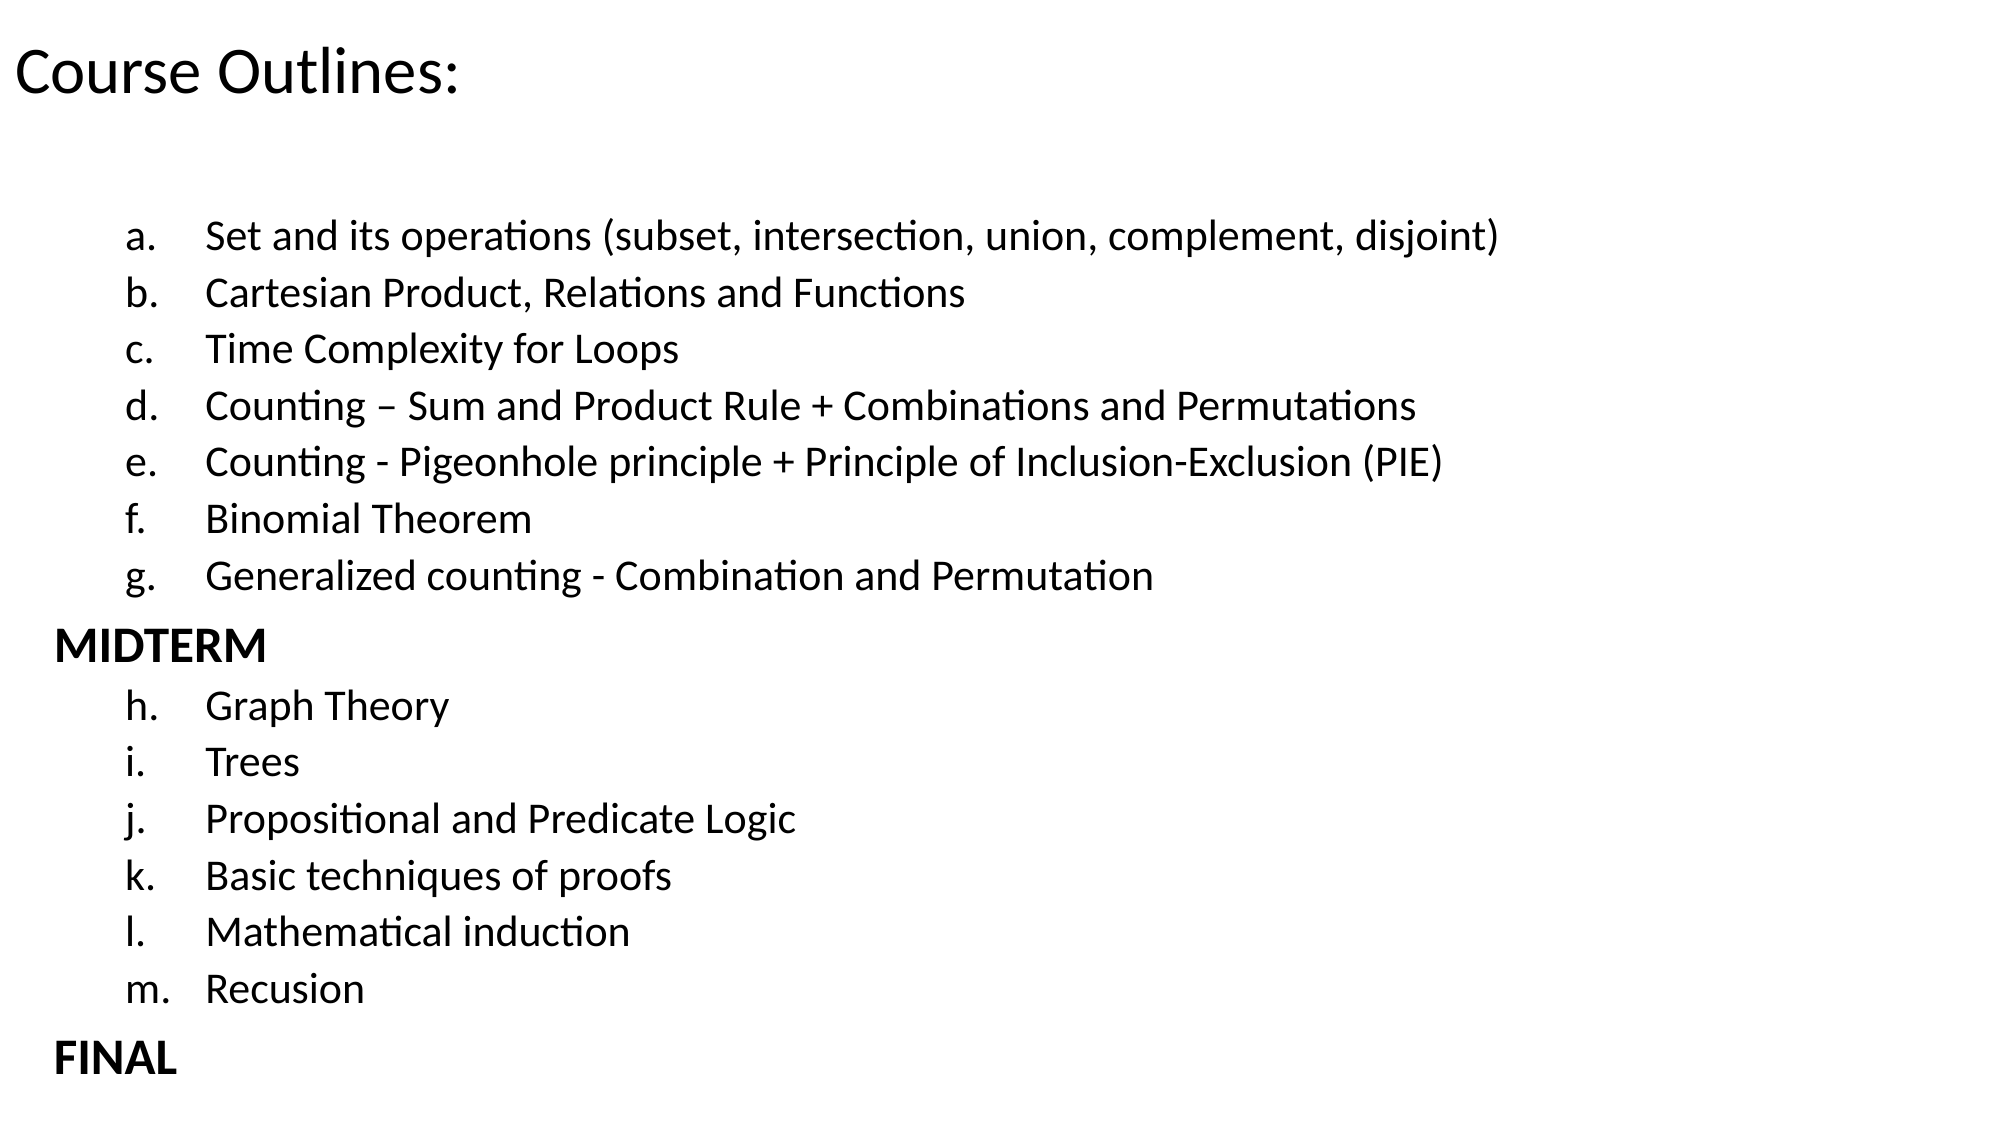

# Course Outlines:

Set and its operations (subset, intersection, union, complement, disjoint)
Cartesian Product, Relations and Functions
Time Complexity for Loops
Counting – Sum and Product Rule + Combinations and Permutations
Counting - Pigeonhole principle + Principle of Inclusion-Exclusion (PIE)
Binomial Theorem
Generalized counting - Combination and Permutation
MIDTERM
Graph Theory
Trees
Propositional and Predicate Logic
Basic techniques of proofs
Mathematical induction
Recusion
FINAL